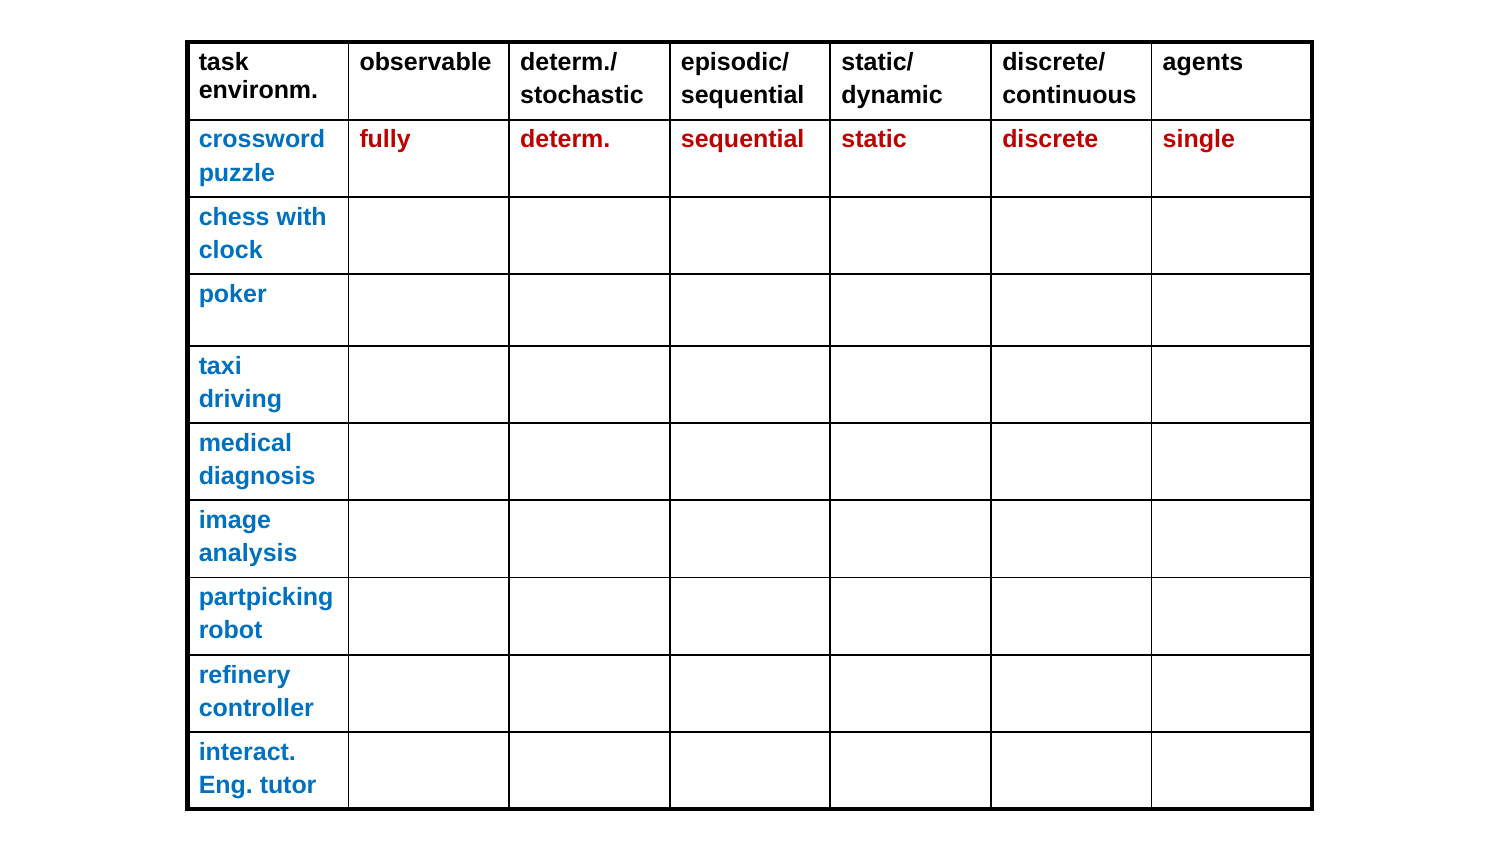

| task environm. | observable | determ./ stochastic | episodic/ sequential | static/ dynamic | discrete/ continuous | agents |
| --- | --- | --- | --- | --- | --- | --- |
| crossword puzzle | fully | determ. | sequential | static | discrete | single |
| chess with clock |  |  |  |  |  |  |
| poker |  |  |  |  |  |  |
| taxi driving |  |  |  |  |  |  |
| medical diagnosis |  |  |  |  |  |  |
| image analysis |  |  |  |  |  |  |
| partpicking robot |  |  |  |  |  |  |
| refinery controller |  |  |  |  |  |  |
| interact. Eng. tutor |  |  |  |  |  |  |